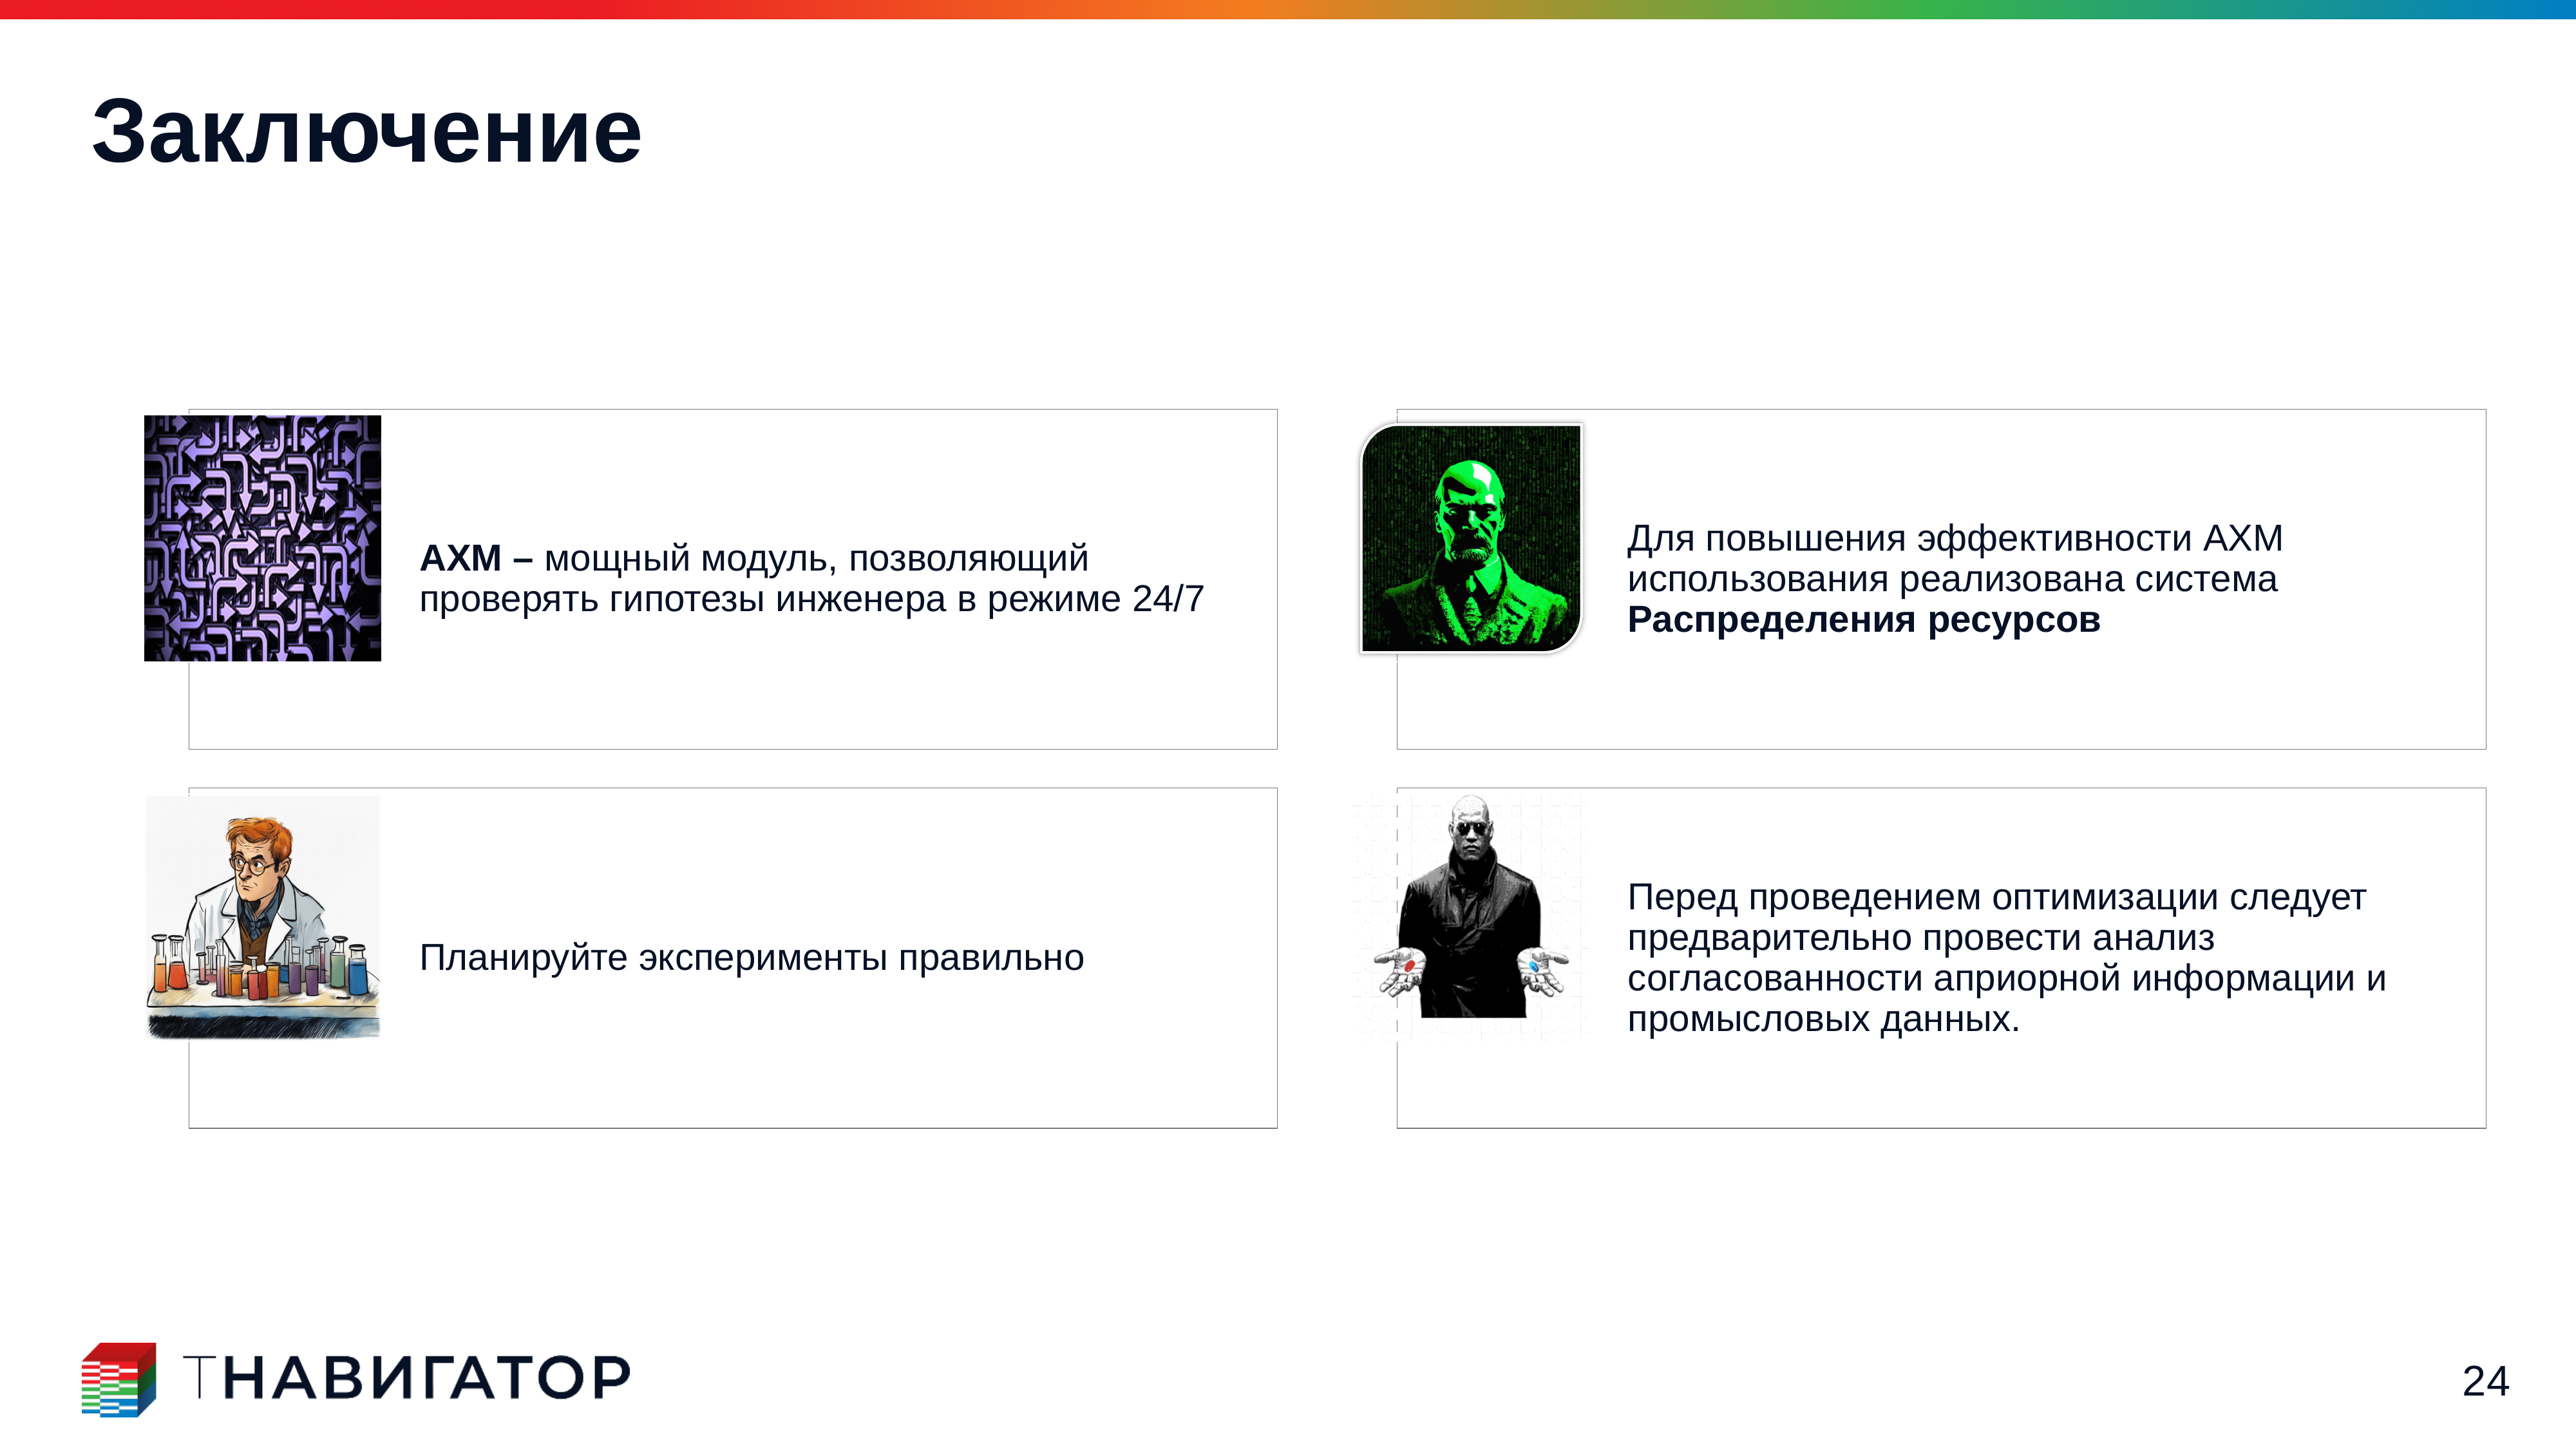

АХМ – мощный модуль, позволяющий проверять гипотезы инженера в режиме 24/7
Для повышения эффективности АХМ использования реализована система Распределения ресурсов
Планируйте эксперименты правильно
Перед проведением оптимизации следует предварительно провести анализ согласованности априорной информации и промысловых данных.
# Заключение
24